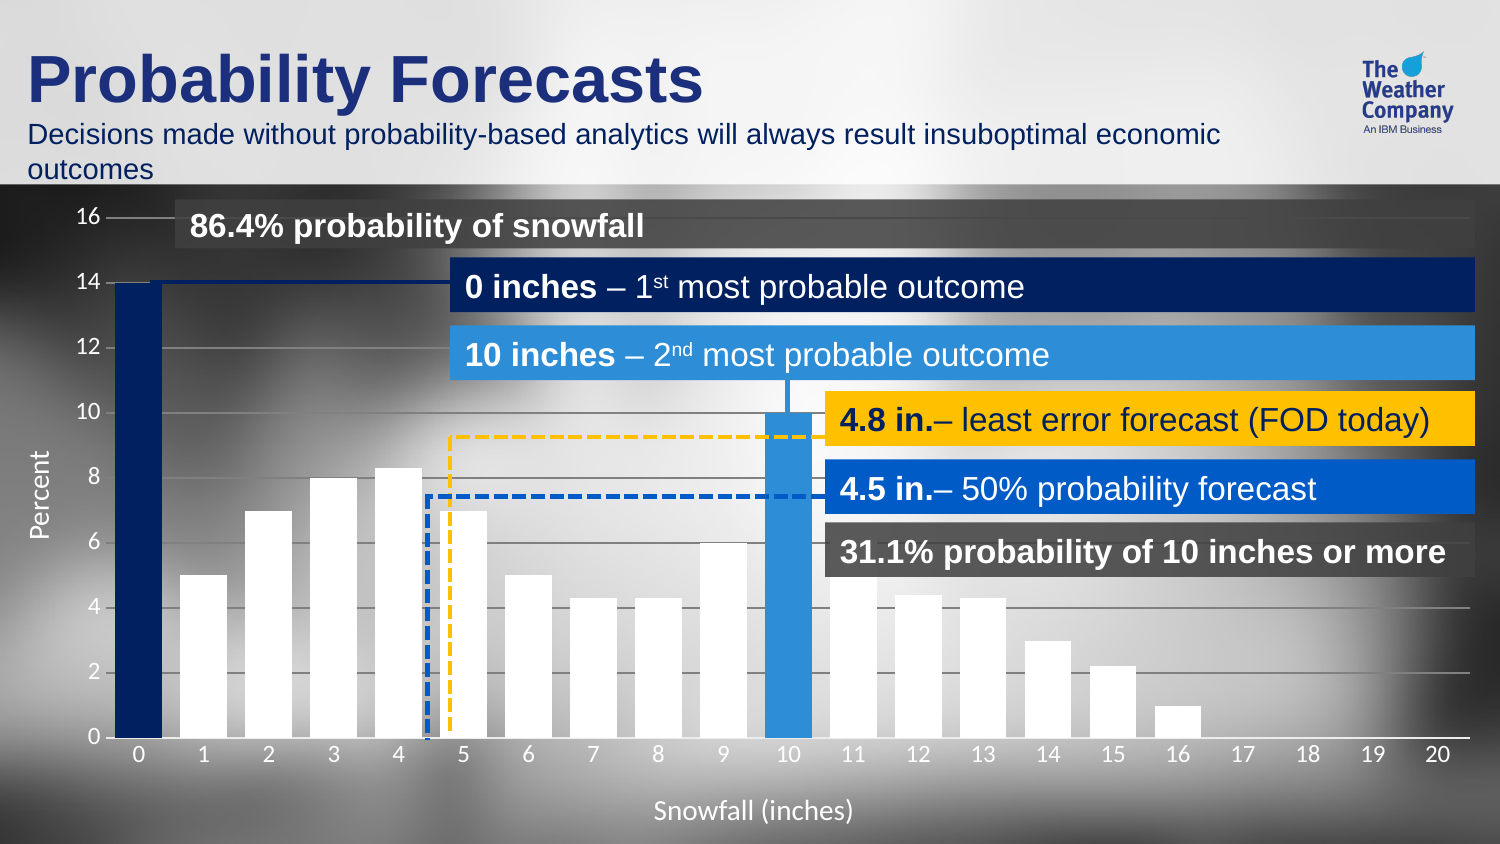

Probability Forecasts
Decisions made without probability-based analytics will always result insuboptimal economic outcomes
86.4% probability of snowfall

### Chart

| Category | Snowfall (in.) |
|---|---|
| 0 | 14.0 |
| 1 | 5.0 |
| 2 | 7.0 |
| 3 | 8.0 |
| 4 | 8.3 |
| 5 | 7.0 |
| 6 | 5.0 |
| 7 | 4.3 |
| 8 | 4.3 |
| 9 | 6.0 |
| 10 | 10.0 |
| 11 | 6.2 |
| 12 | 4.4 |
| 13 | 4.3 |
| 14 | 3.0 |
| 15 | 2.2 |
| 16 | 1.0 |
| 17 | None |
| 18 | None |
| 19 | None |
| 20 | None |
0 inches – 1st most probable outcome
10 inches – 2nd most probable outcome
4.8 in.– least error forecast (FOD today)
4.5 in.– 50% probability forecast
Percent
31.1% probability of 10 inches or more
Snowfall (inches)